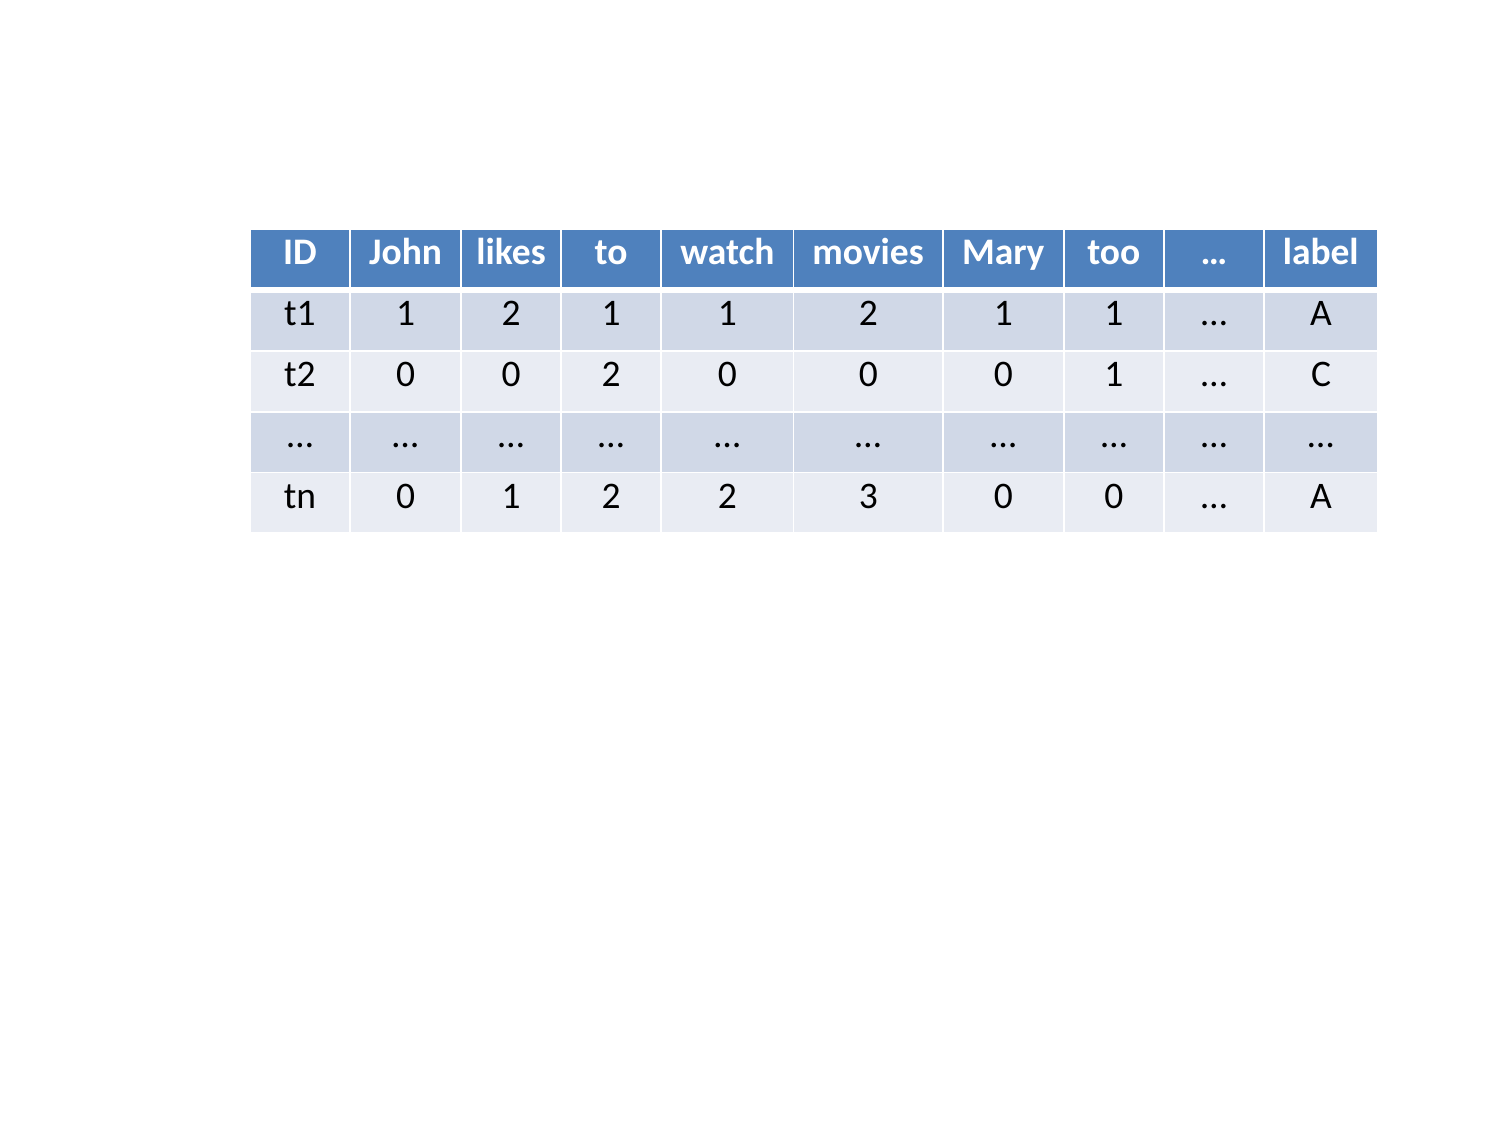

| ID | John | likes | to | watch | movies | Mary | too | … | label |
| --- | --- | --- | --- | --- | --- | --- | --- | --- | --- |
| t1 | 1 | 2 | 1 | 1 | 2 | 1 | 1 | … | A |
| t2 | 0 | 0 | 2 | 0 | 0 | 0 | 1 | … | C |
| … | … | … | … | … | … | … | … | … | … |
| tn | 0 | 1 | 2 | 2 | 3 | 0 | 0 | … | A |